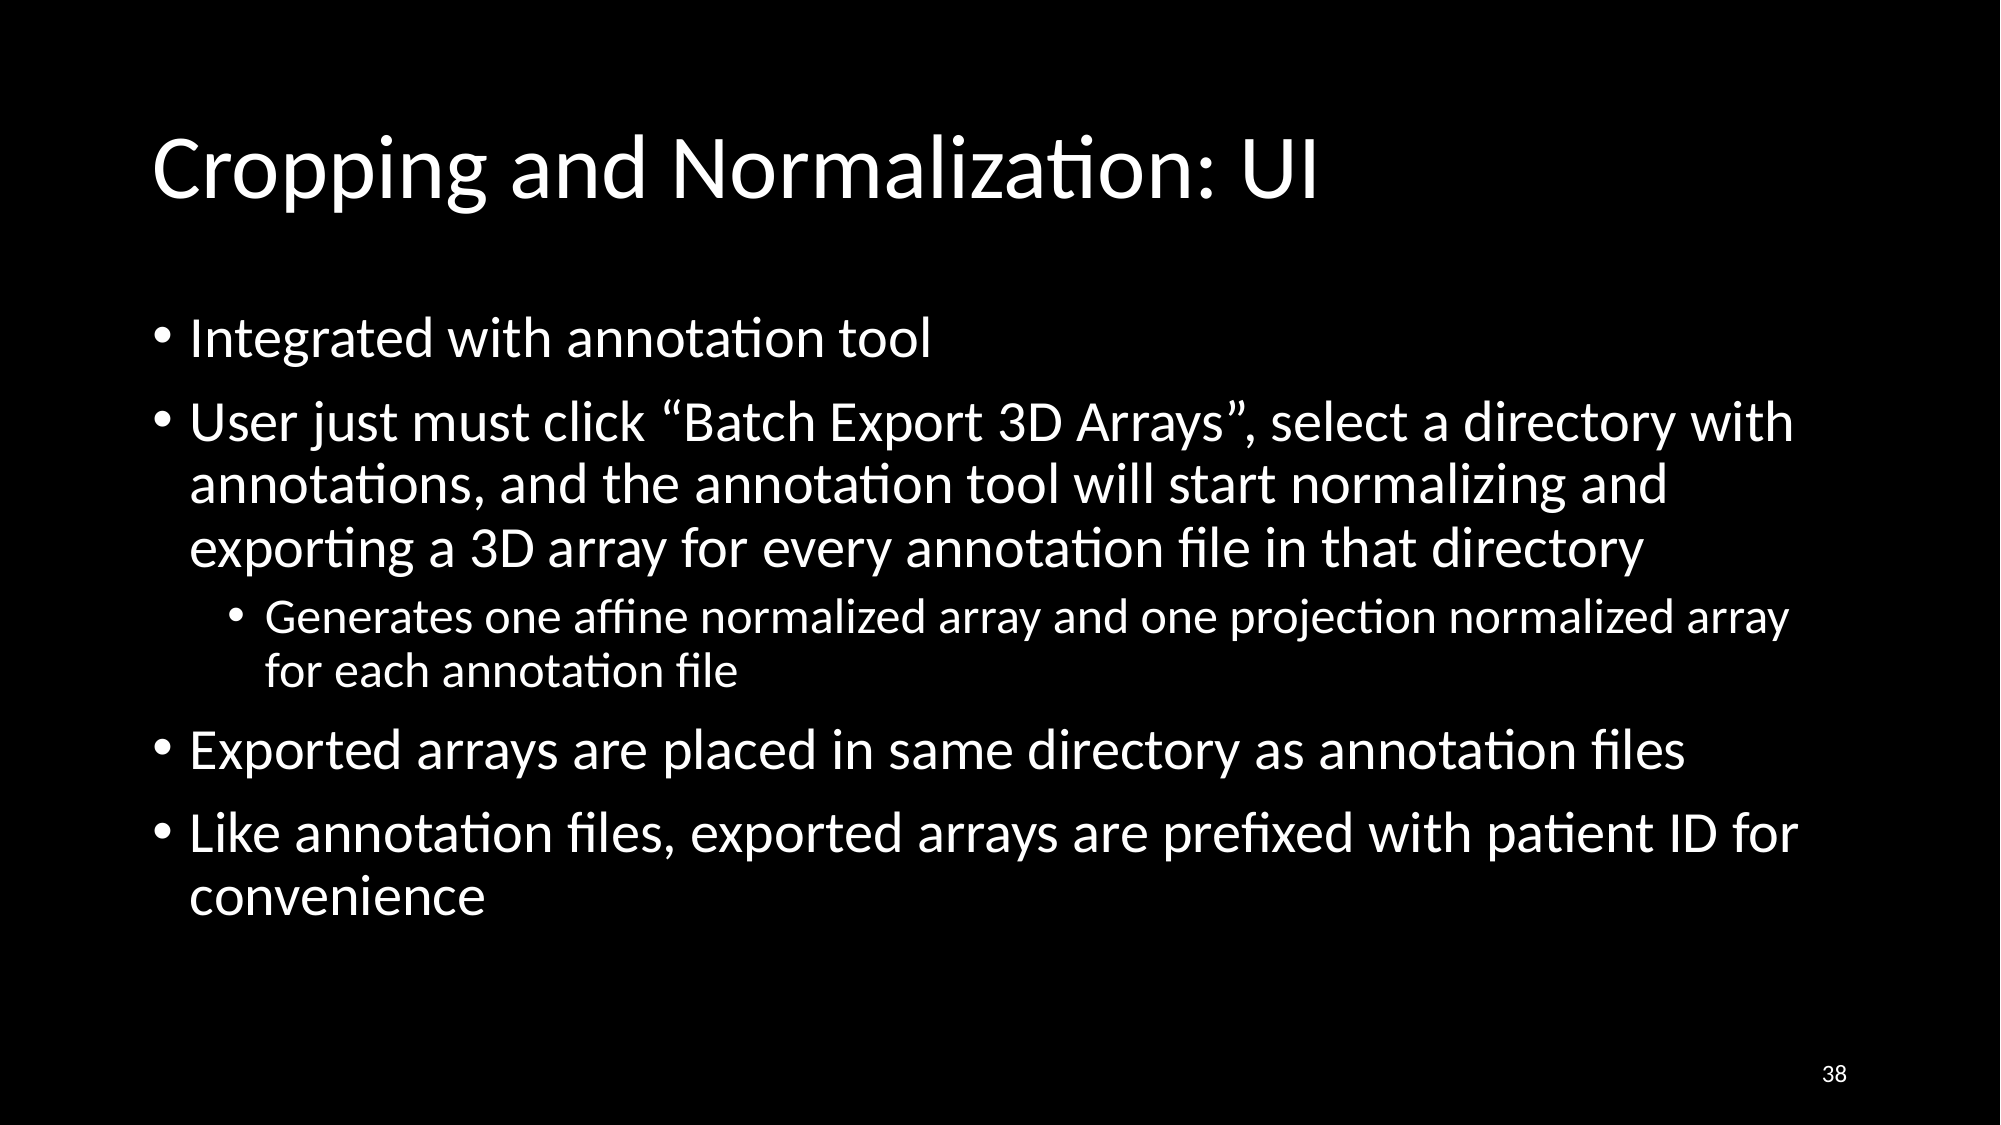

# Cropping and Normalization: UI
Integrated with annotation tool
User just must click “Batch Export 3D Arrays”, select a directory with annotations, and the annotation tool will start normalizing and exporting a 3D array for every annotation file in that directory
Generates one affine normalized array and one projection normalized array for each annotation file
Exported arrays are placed in same directory as annotation files
Like annotation files, exported arrays are prefixed with patient ID for convenience
38